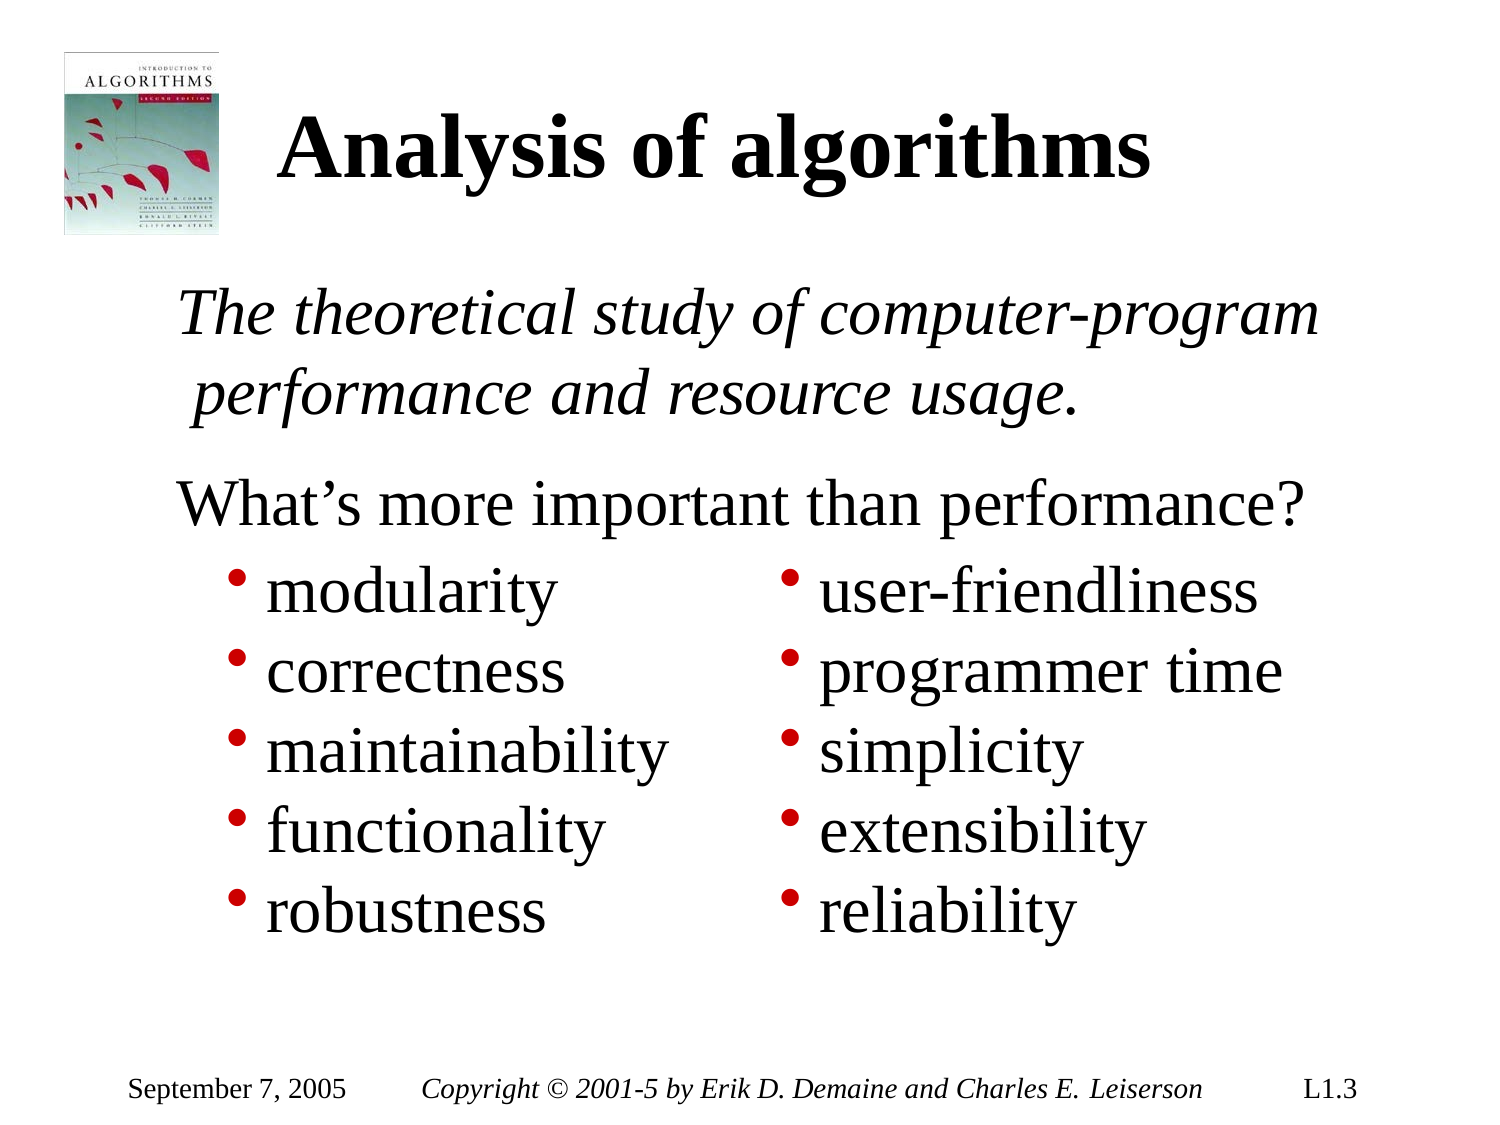

# Analysis of algorithms
The theoretical study of computer-program  performance and resource usage.
What’s more important than performance?
modularity
correctness
maintainability
functionality
robustness
user-friendliness
programmer time
simplicity
extensibility
reliability
September 7, 2005
Copyright © 2001-5 by Erik D. Demaine and Charles E. Leiserson
L1.3